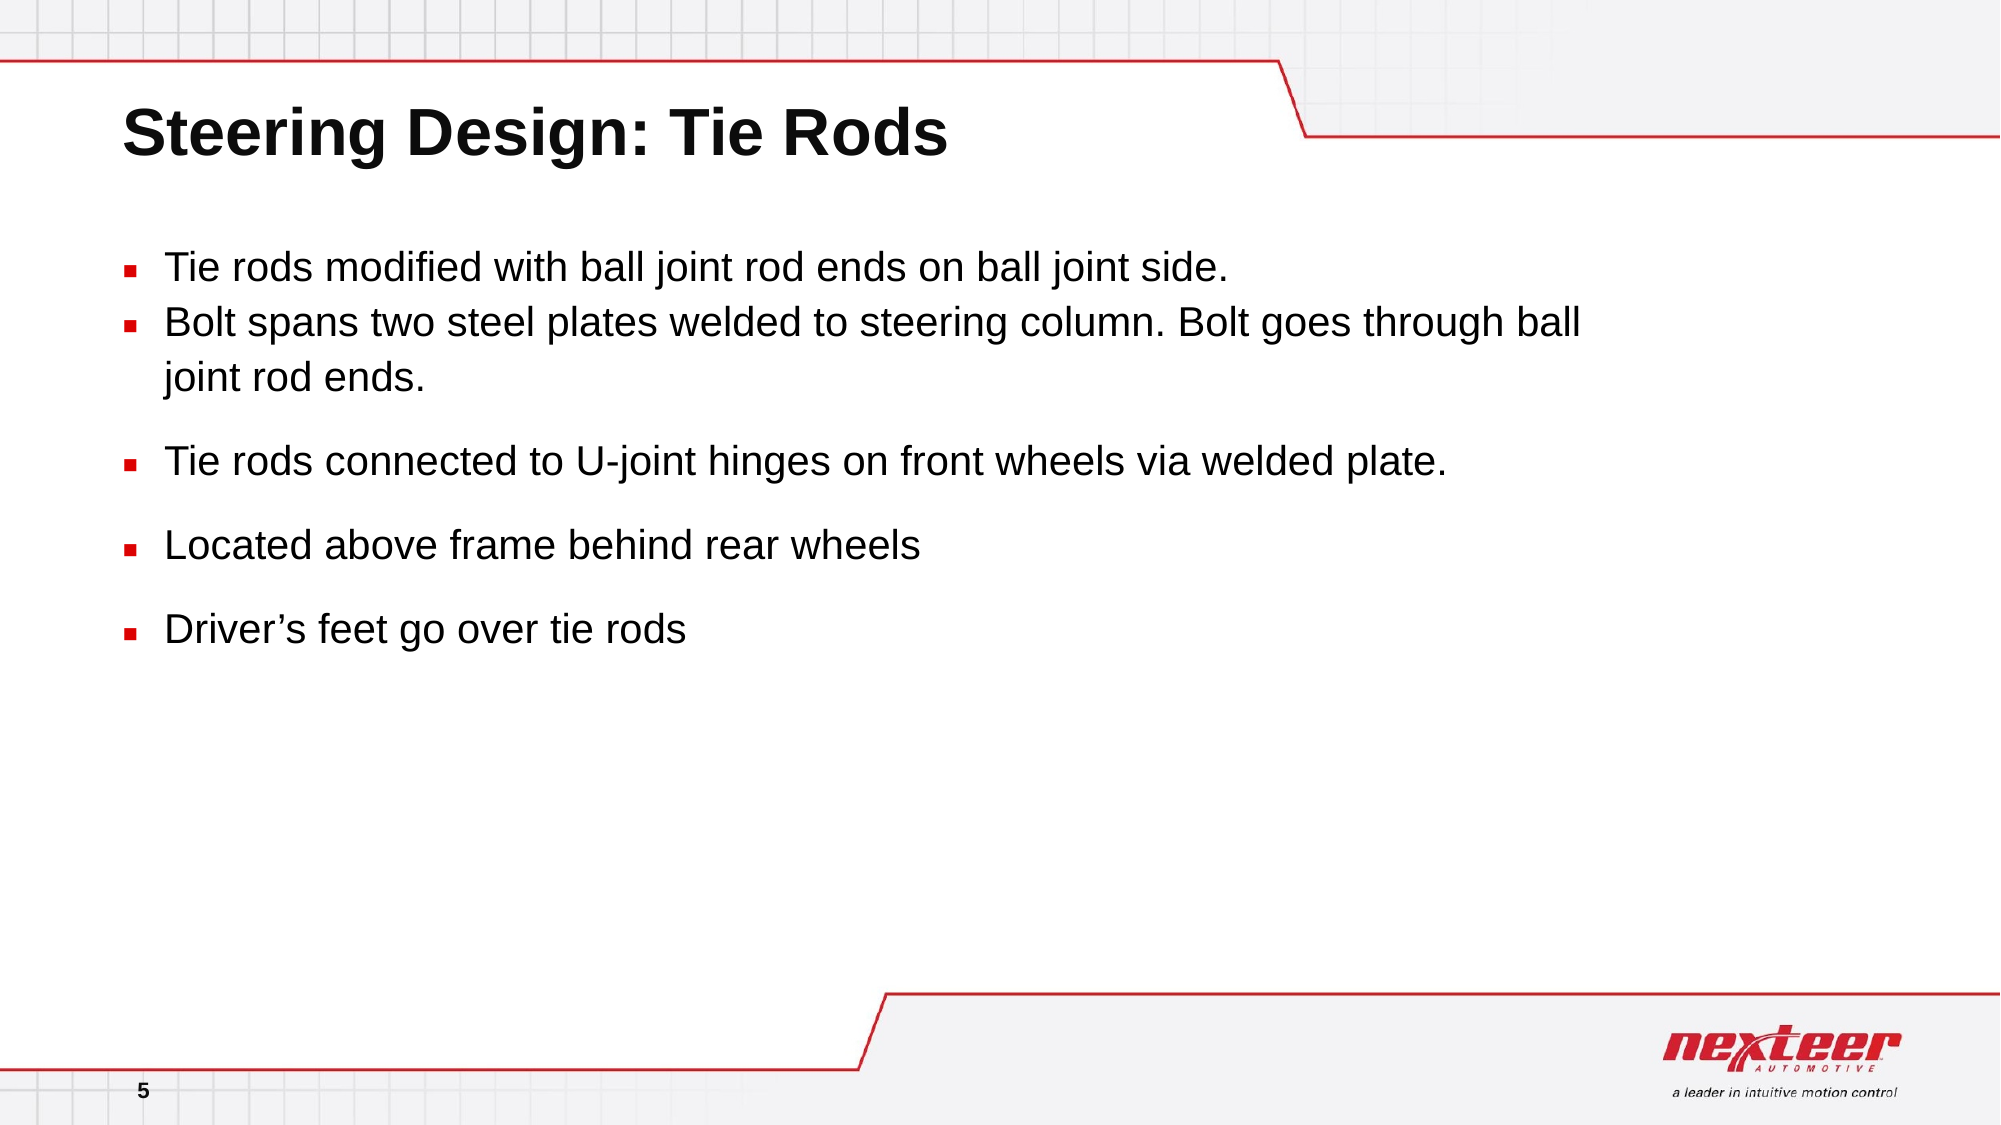

# Steering Design: Tie Rods
Tie rods modified with ball joint rod ends on ball joint side.
Bolt spans two steel plates welded to steering column. Bolt goes through ball joint rod ends.
Tie rods connected to U-joint hinges on front wheels via welded plate.
Located above frame behind rear wheels
Driver’s feet go over tie rods